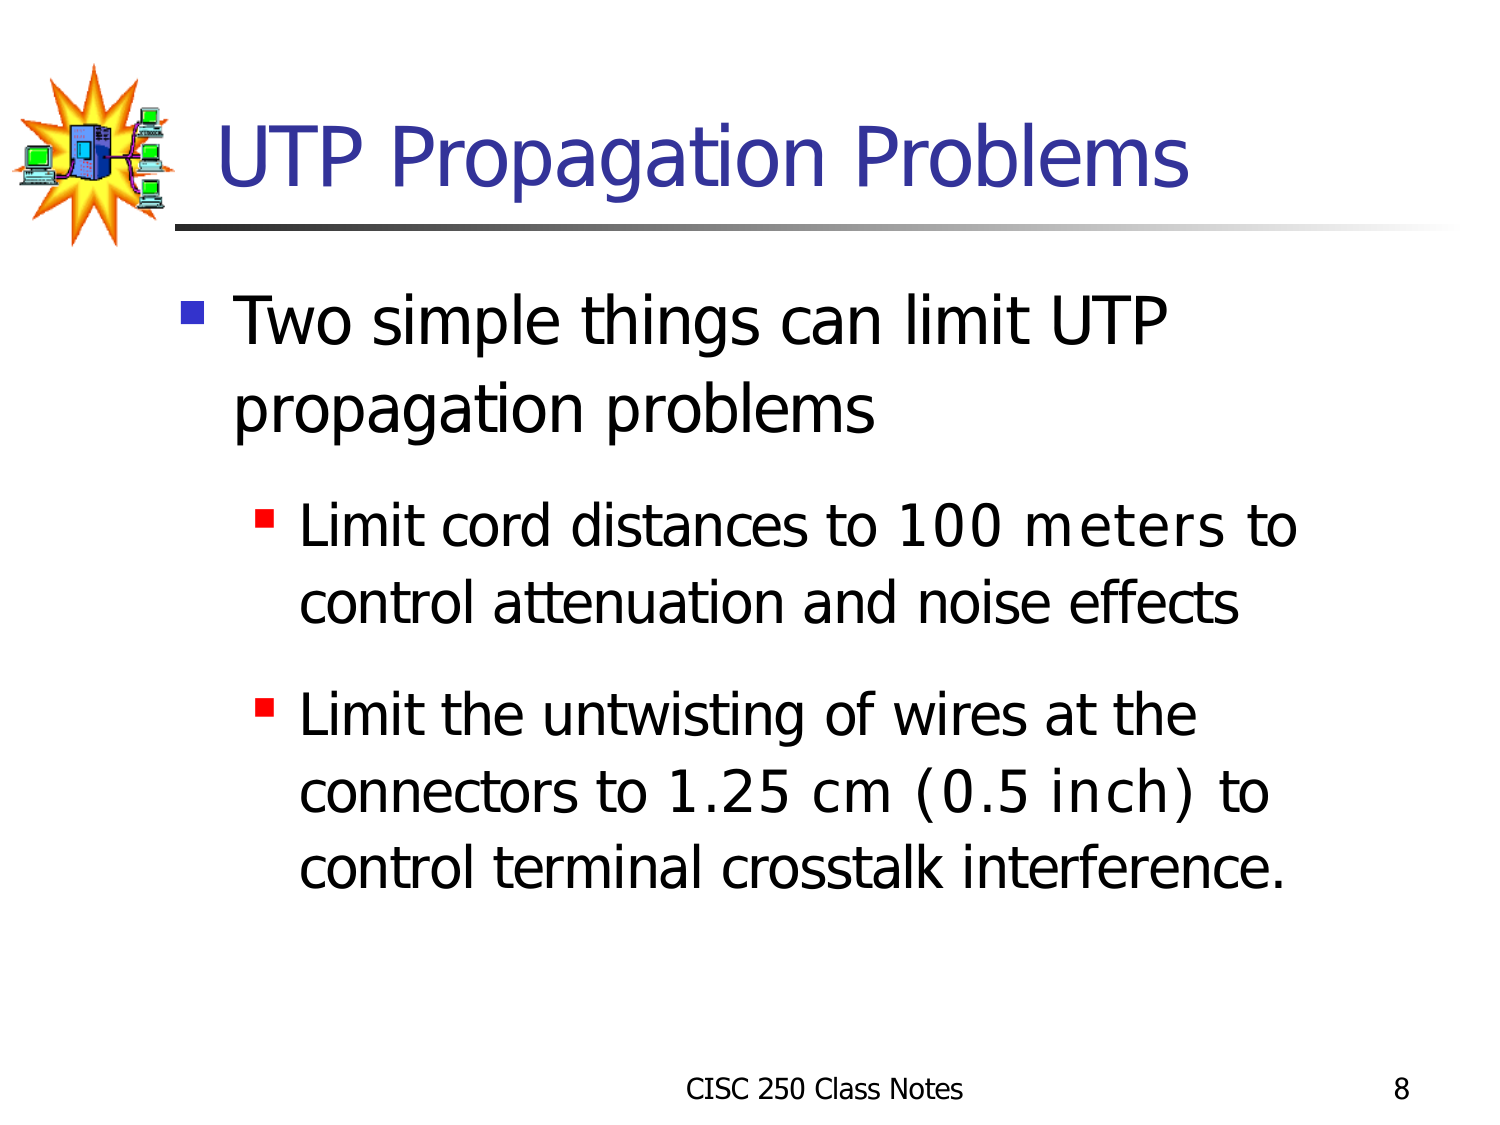

# UTP Propagation Problems
Two simple things can limit UTP propagation problems
Limit cord distances to 100 meters to control attenuation and noise effects
Limit the untwisting of wires at the connectors to 1.25 cm (0.5 inch) to control terminal crosstalk interference.

CISC 250 Class Notes
8